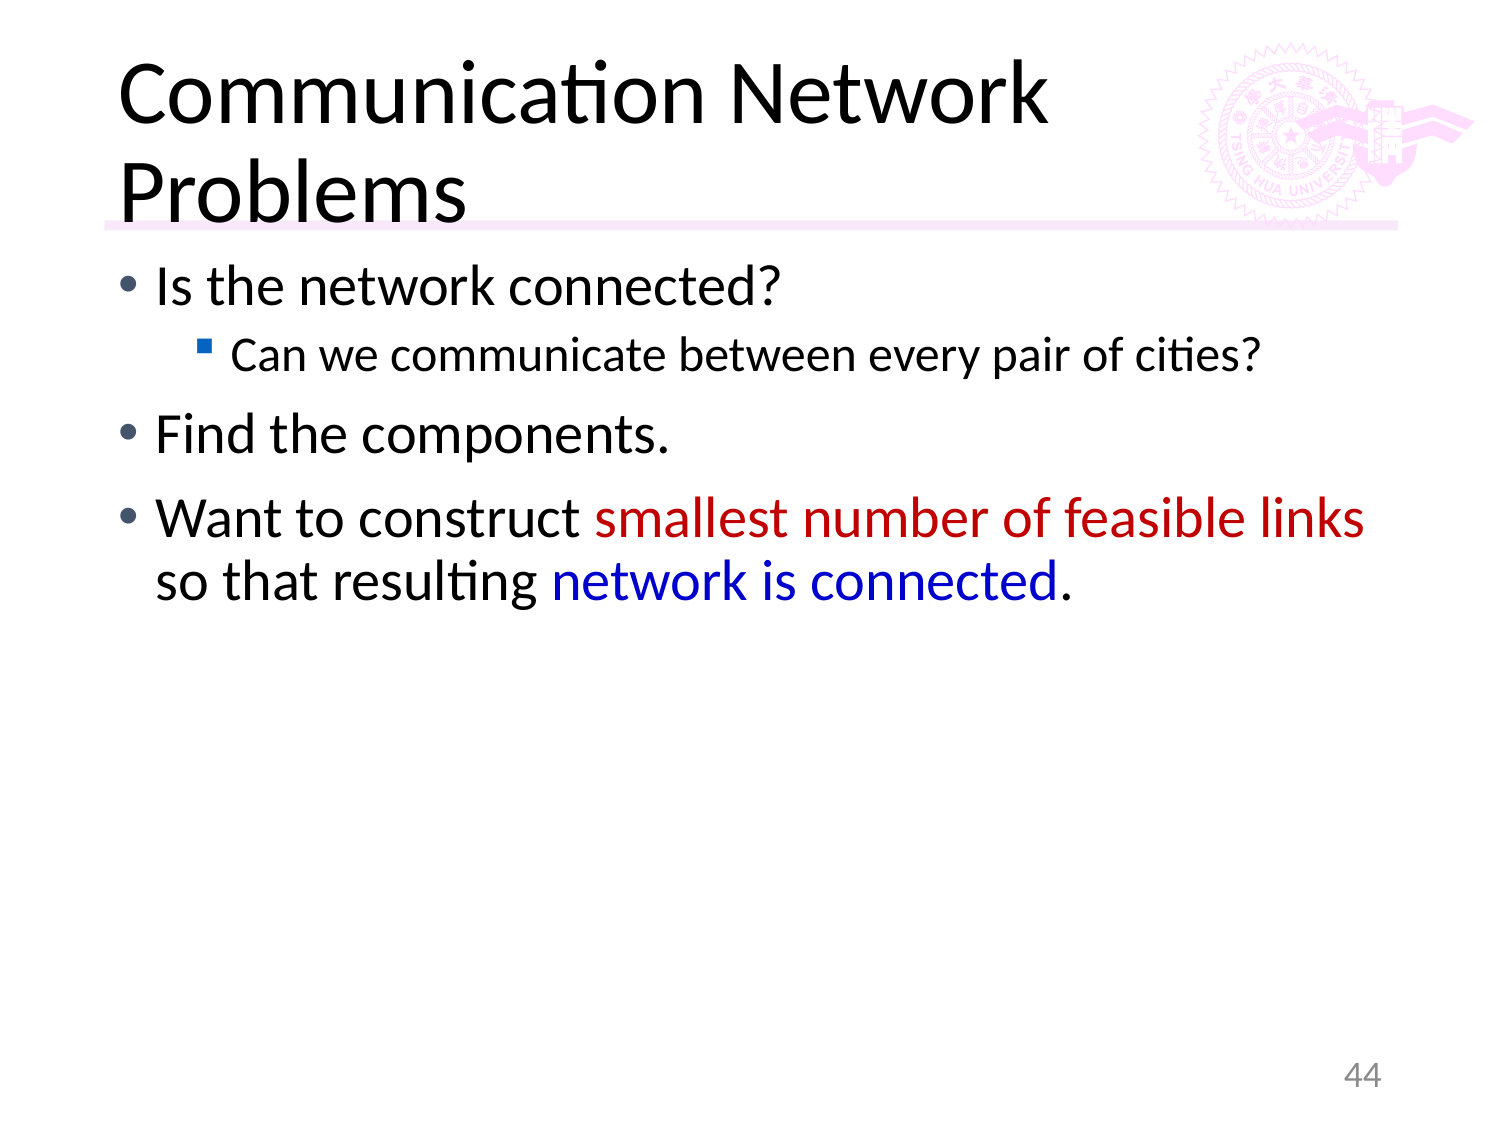

# Communication Network Problems
Is the network connected?
Can we communicate between every pair of cities?
Find the components.
Want to construct smallest number of feasible links so that resulting network is connected.
44